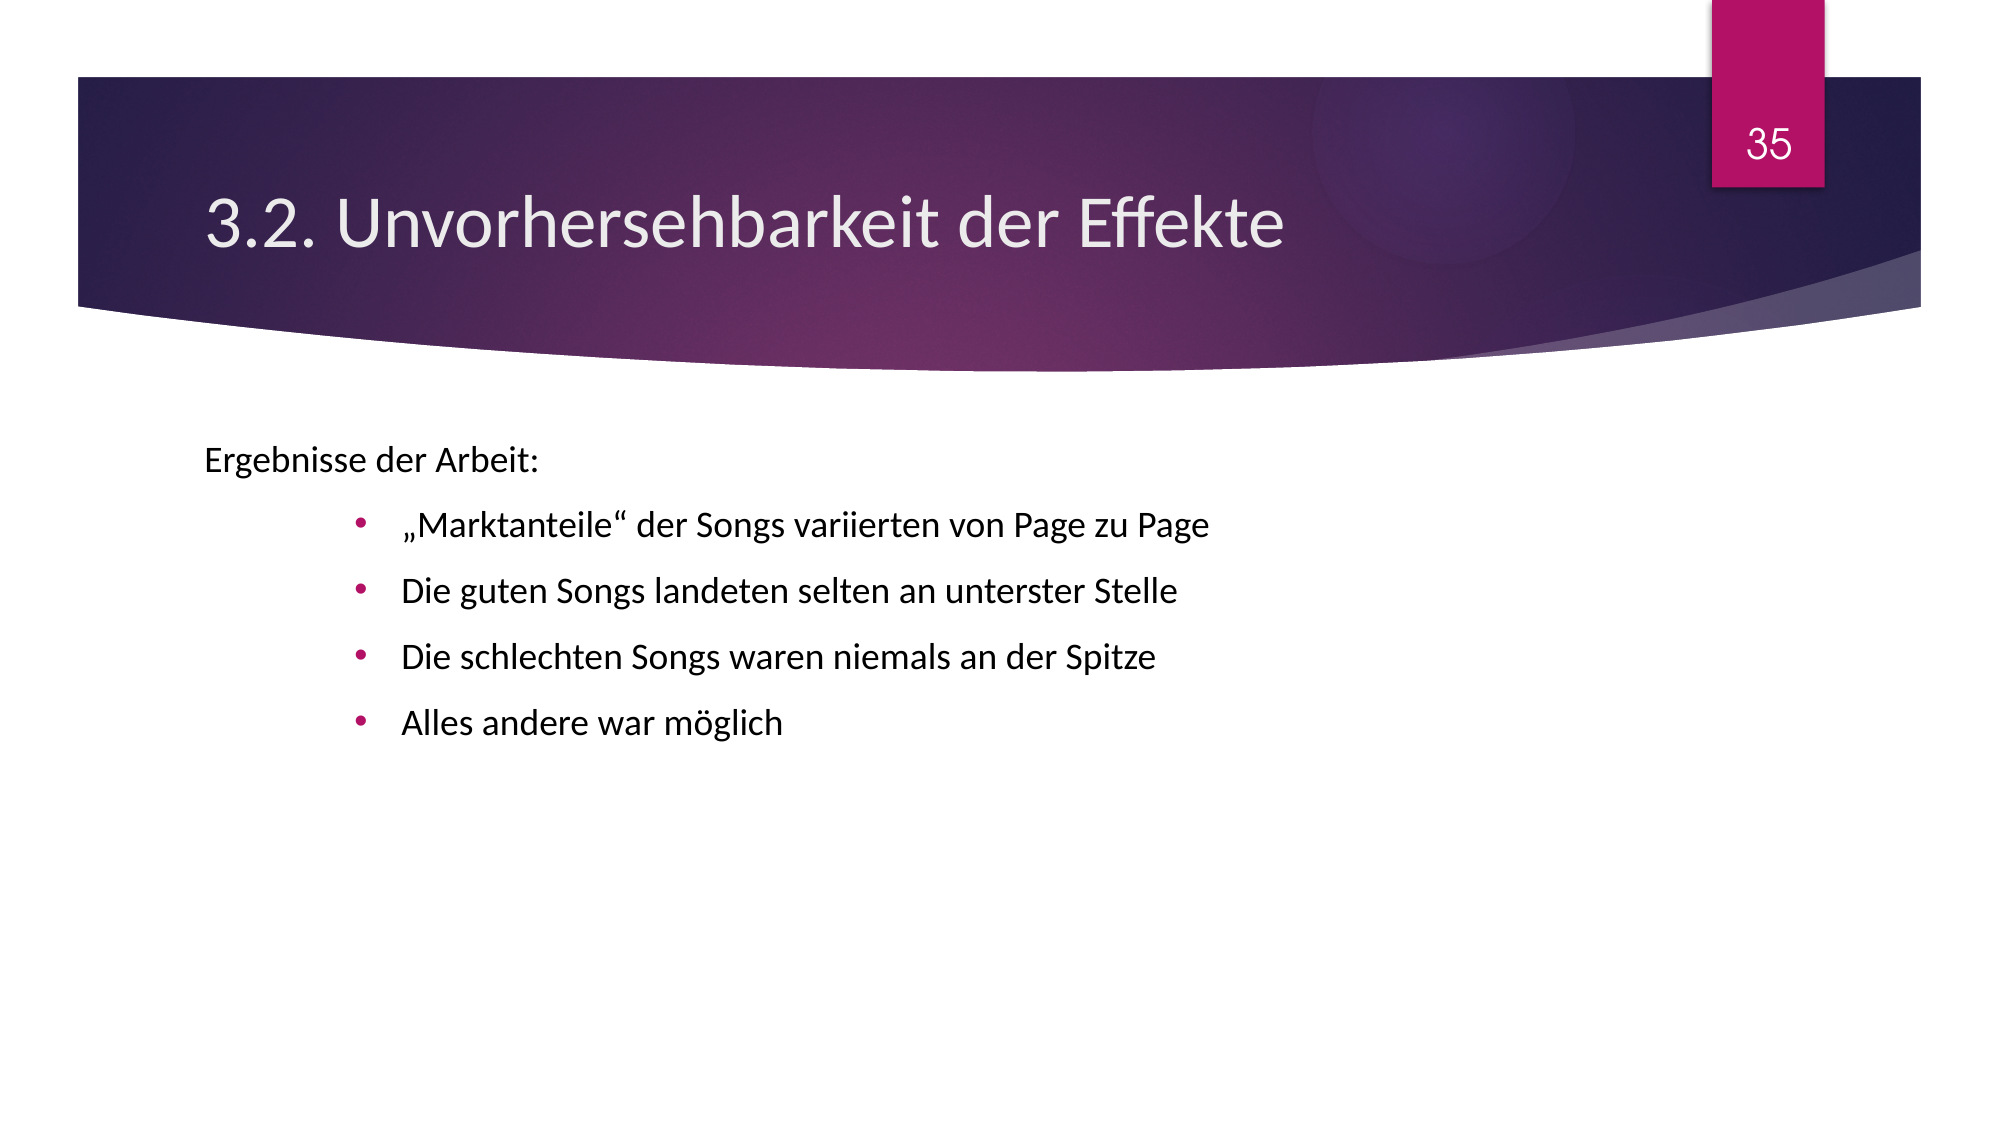

# 3.2. Unvorhersehbarkeit der Effekte
Ergebnisse der Arbeit:
„Marktanteile“ der Songs variierten von Page zu Page
Die guten Songs landeten selten an unterster Stelle
Die schlechten Songs waren niemals an der Spitze
Alles andere war möglich